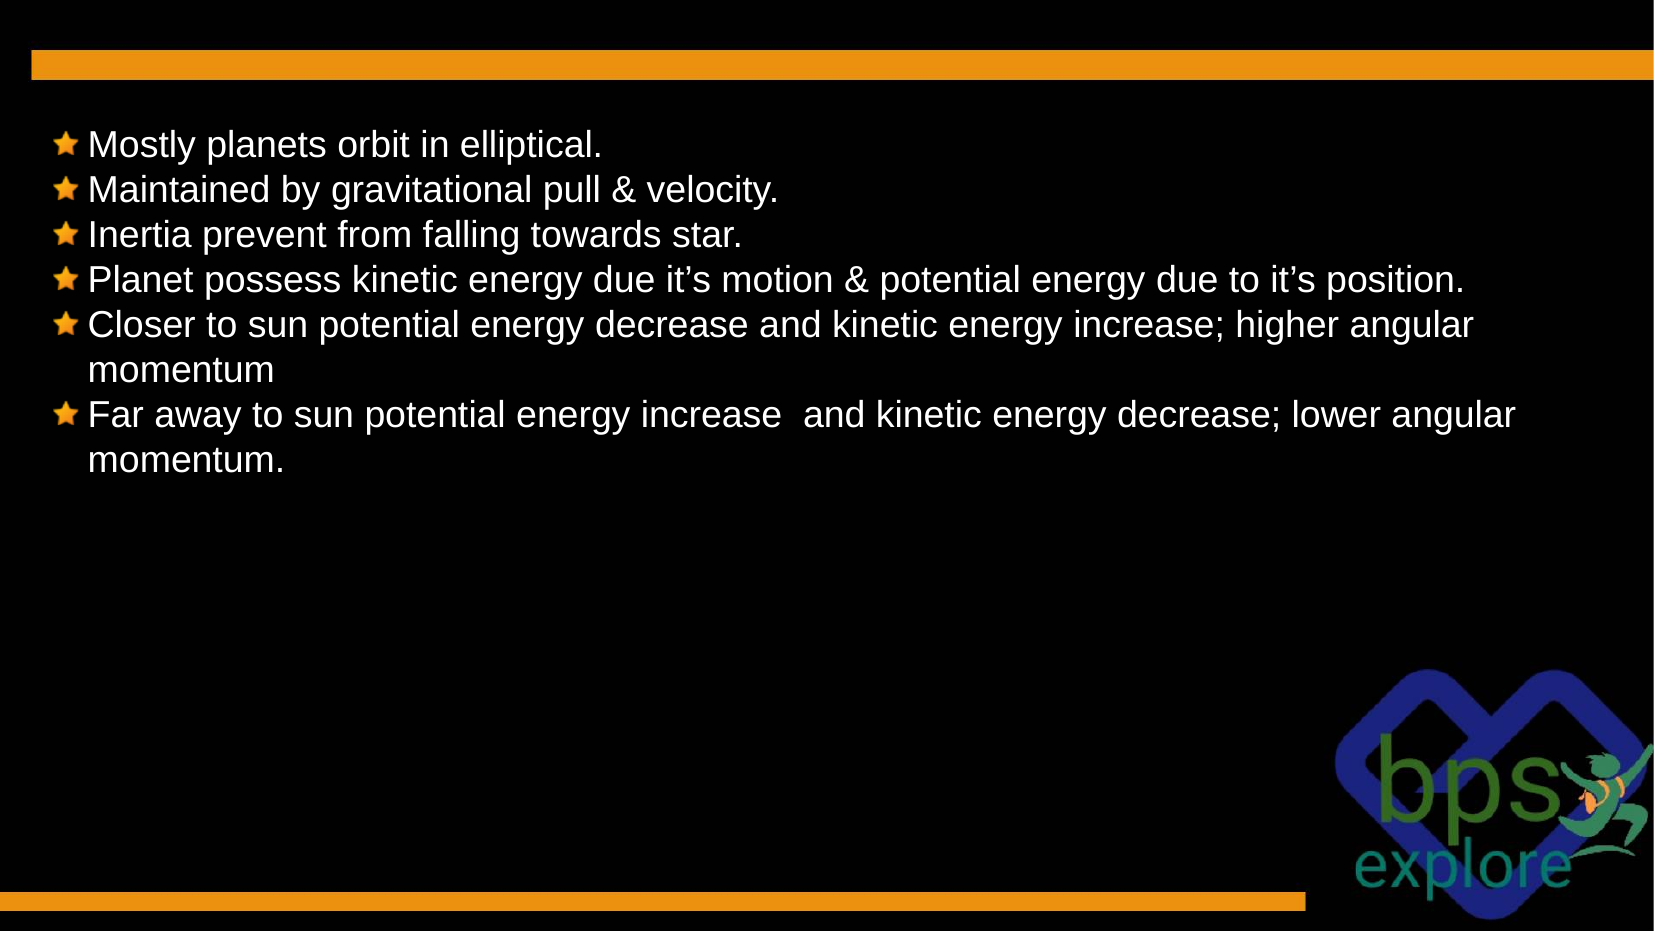

Mostly planets orbit in elliptical.
Maintained by gravitational pull & velocity.
Inertia prevent from falling towards star.
Planet possess kinetic energy due it’s motion & potential energy due to it’s position.
Closer to sun potential energy decrease and kinetic energy increase; higher angular momentum
Far away to sun potential energy increase  and kinetic energy decrease; lower angular momentum.